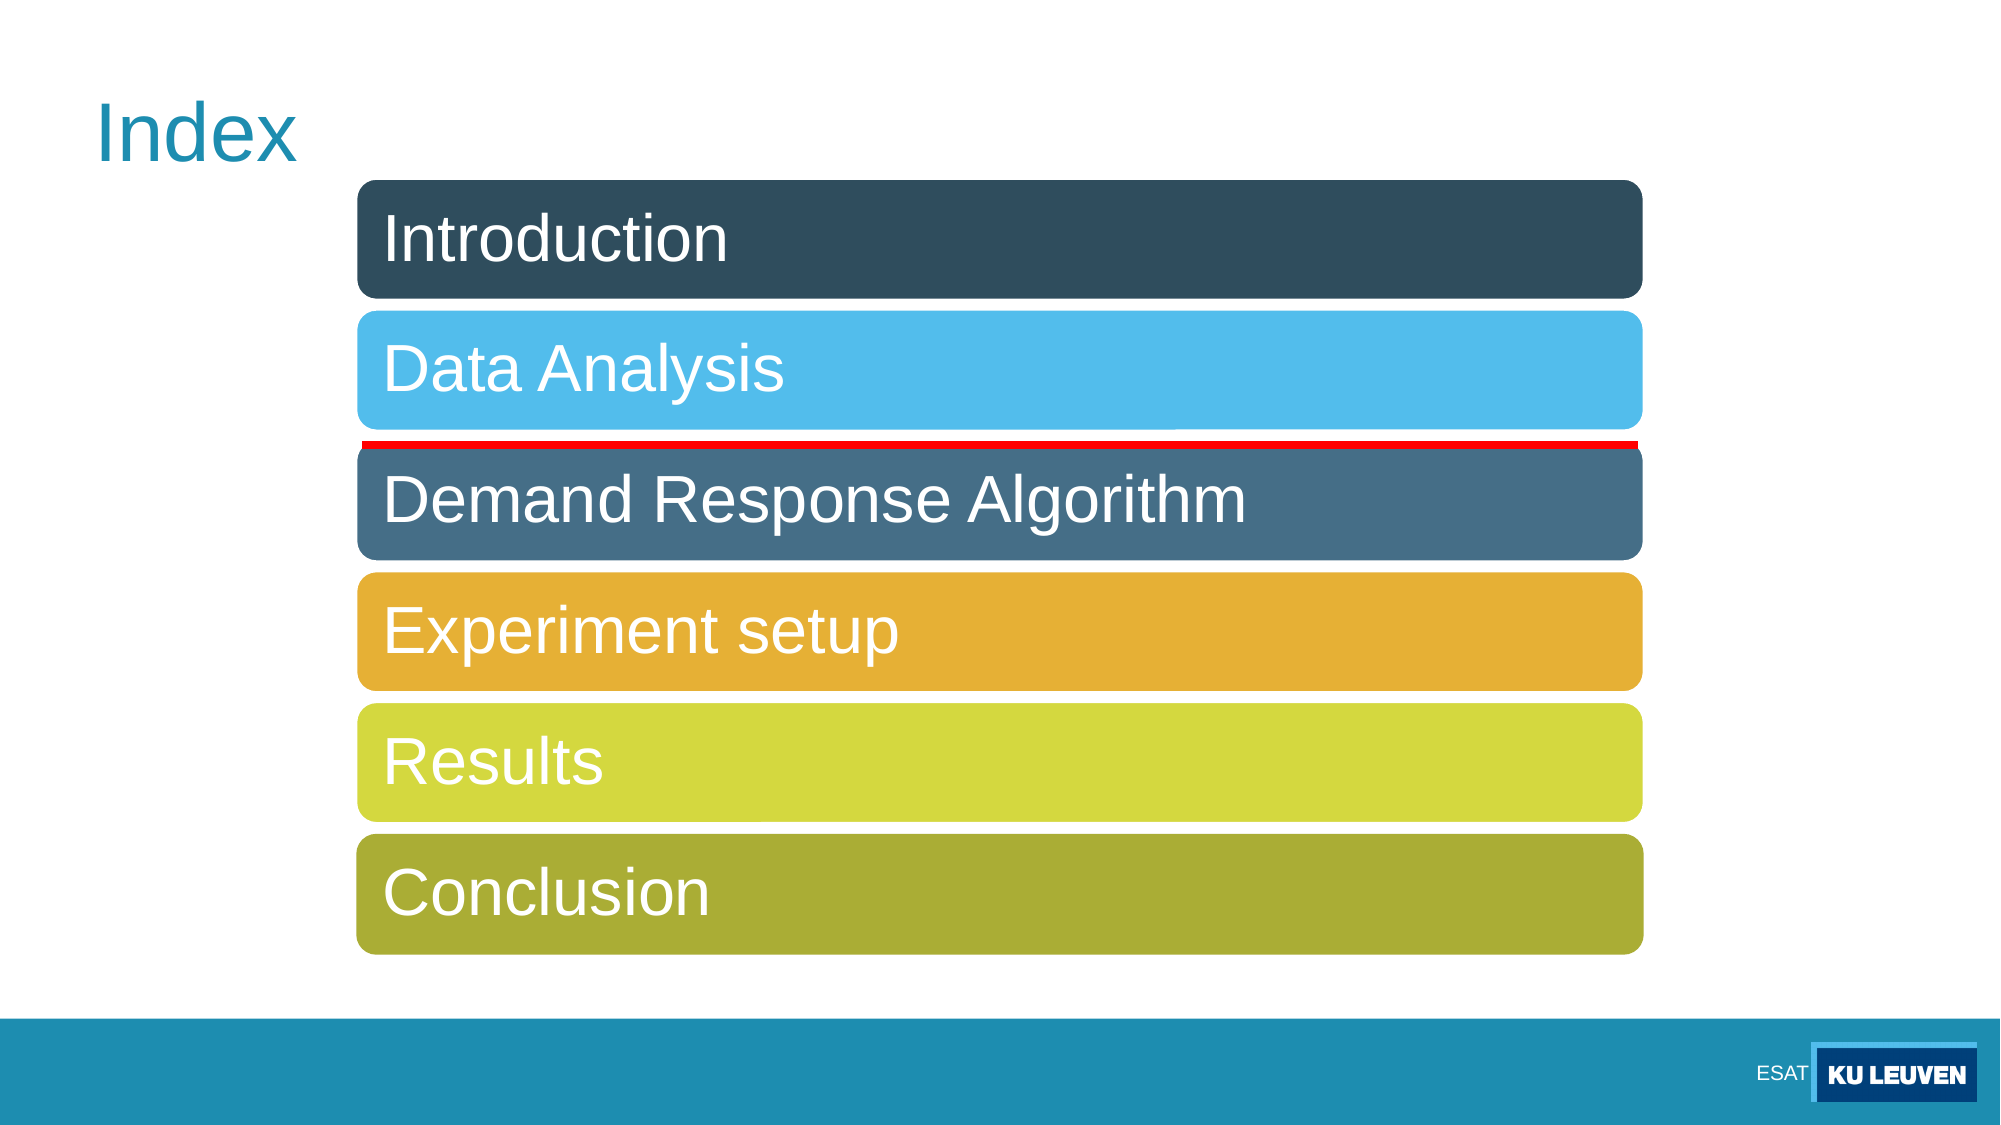

# Index

Introduction

Data Analysis

Demand Response Algorithm

Experiment setup

Results
Conclusion

13
ESAT